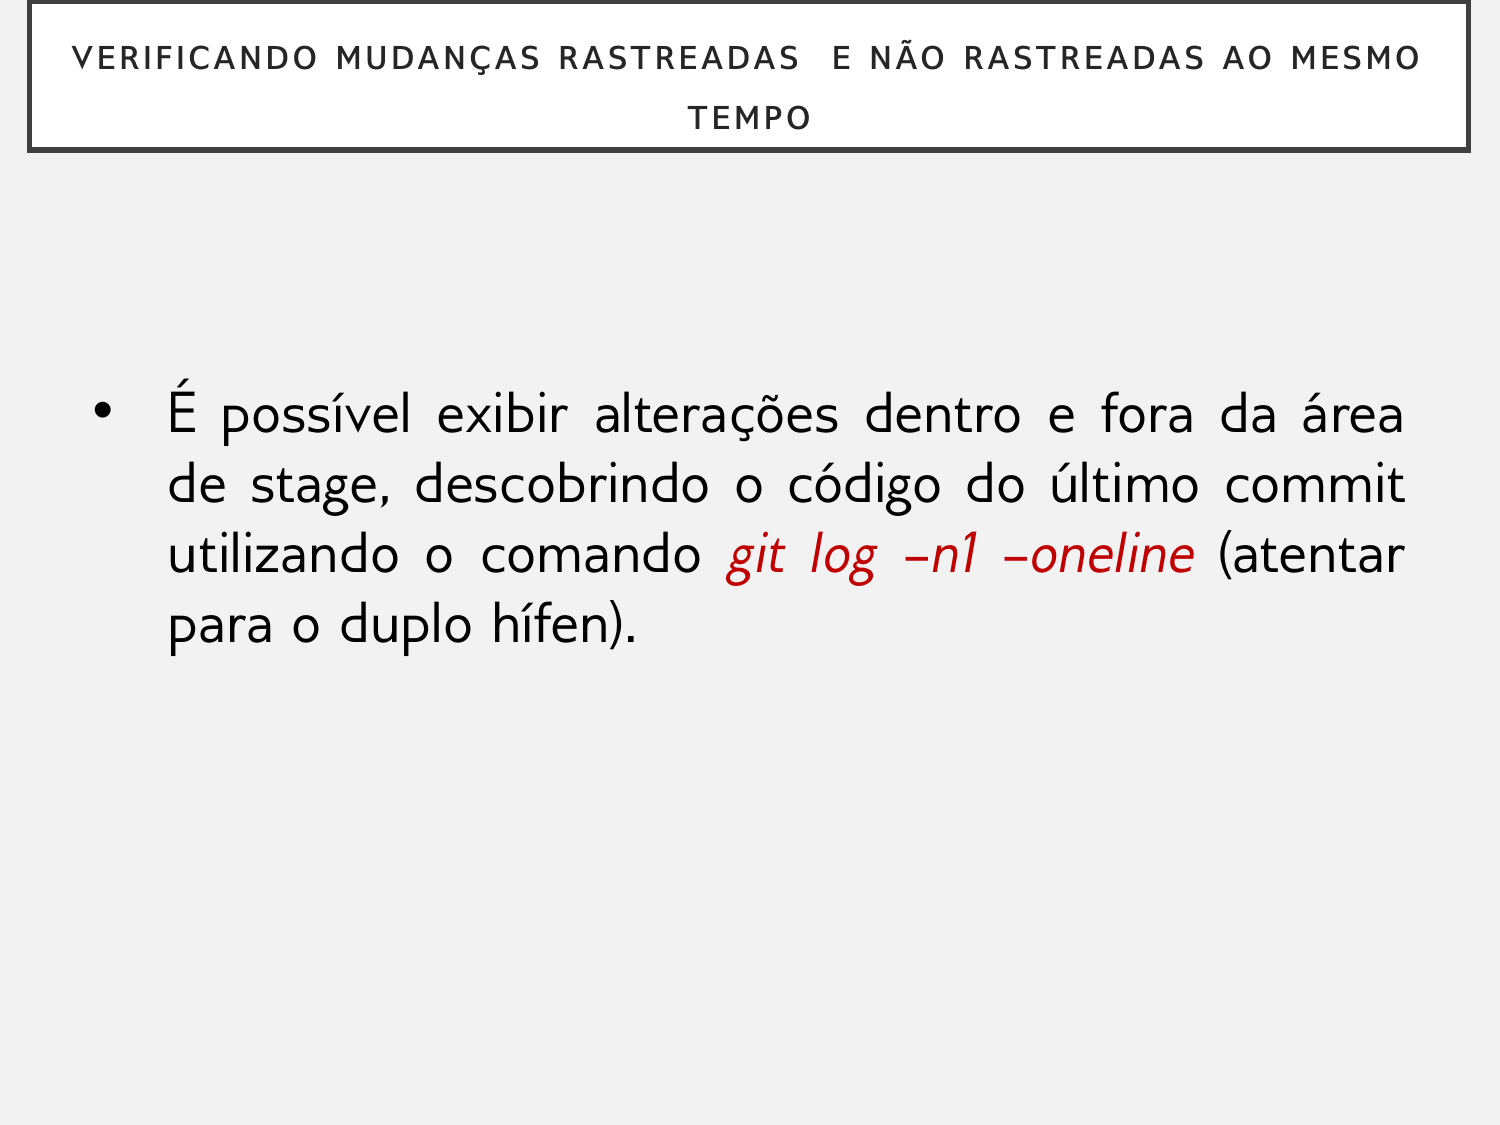

# VERIFICANDO MUDANÇAS RASTREADAS  E NÃO RASTREADAS AO MESMO TEMPO

É possível exibir alterações dentro e fora da área de stage, descobrindo o código do último commit utilizando o comando git log –n1 –oneline (atentar para o duplo hífen).